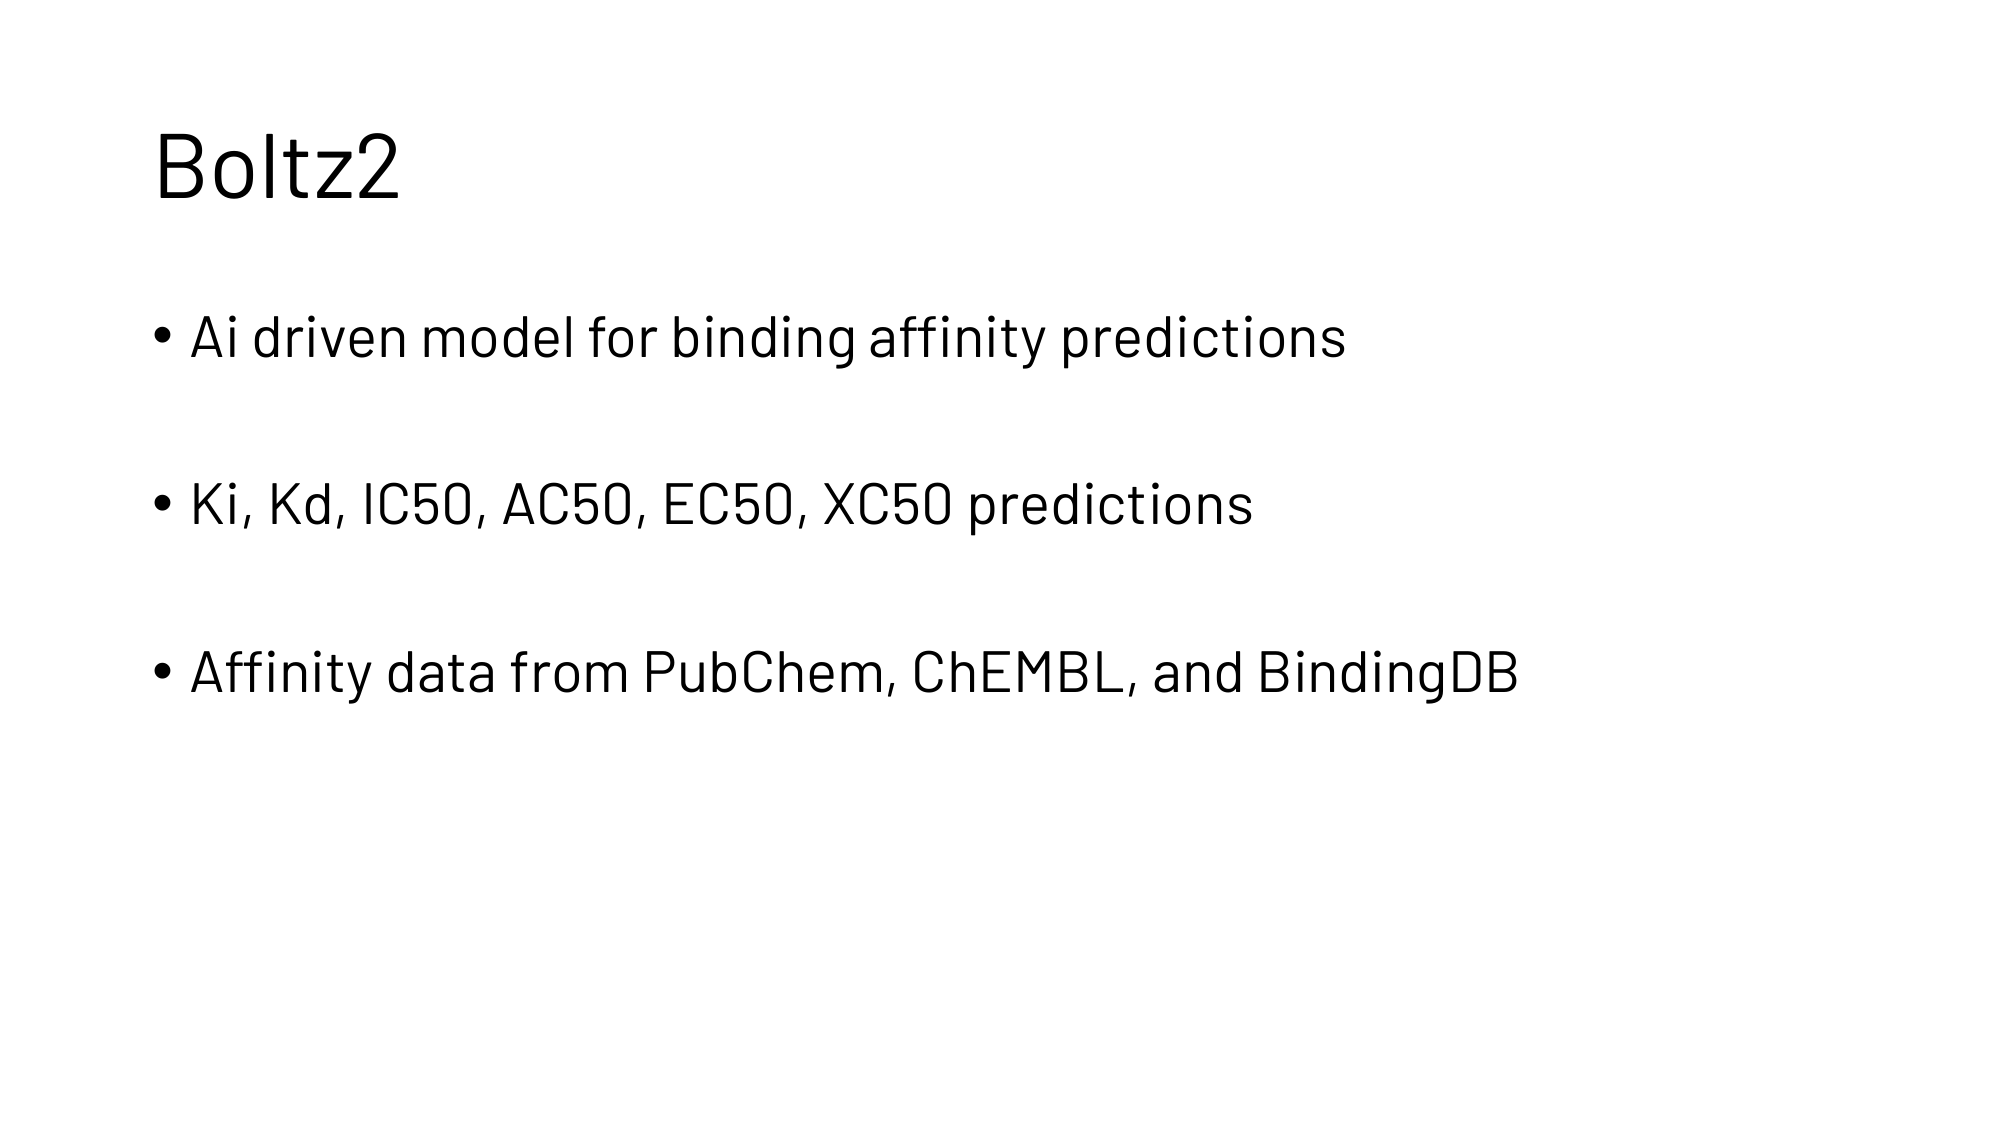

# Boltz2
Ai driven model for binding affinity predictions

Ki, Kd, IC50, AC50, EC50, XC50 predictions

Affinity data from PubChem, ChEMBL, and BindingDB